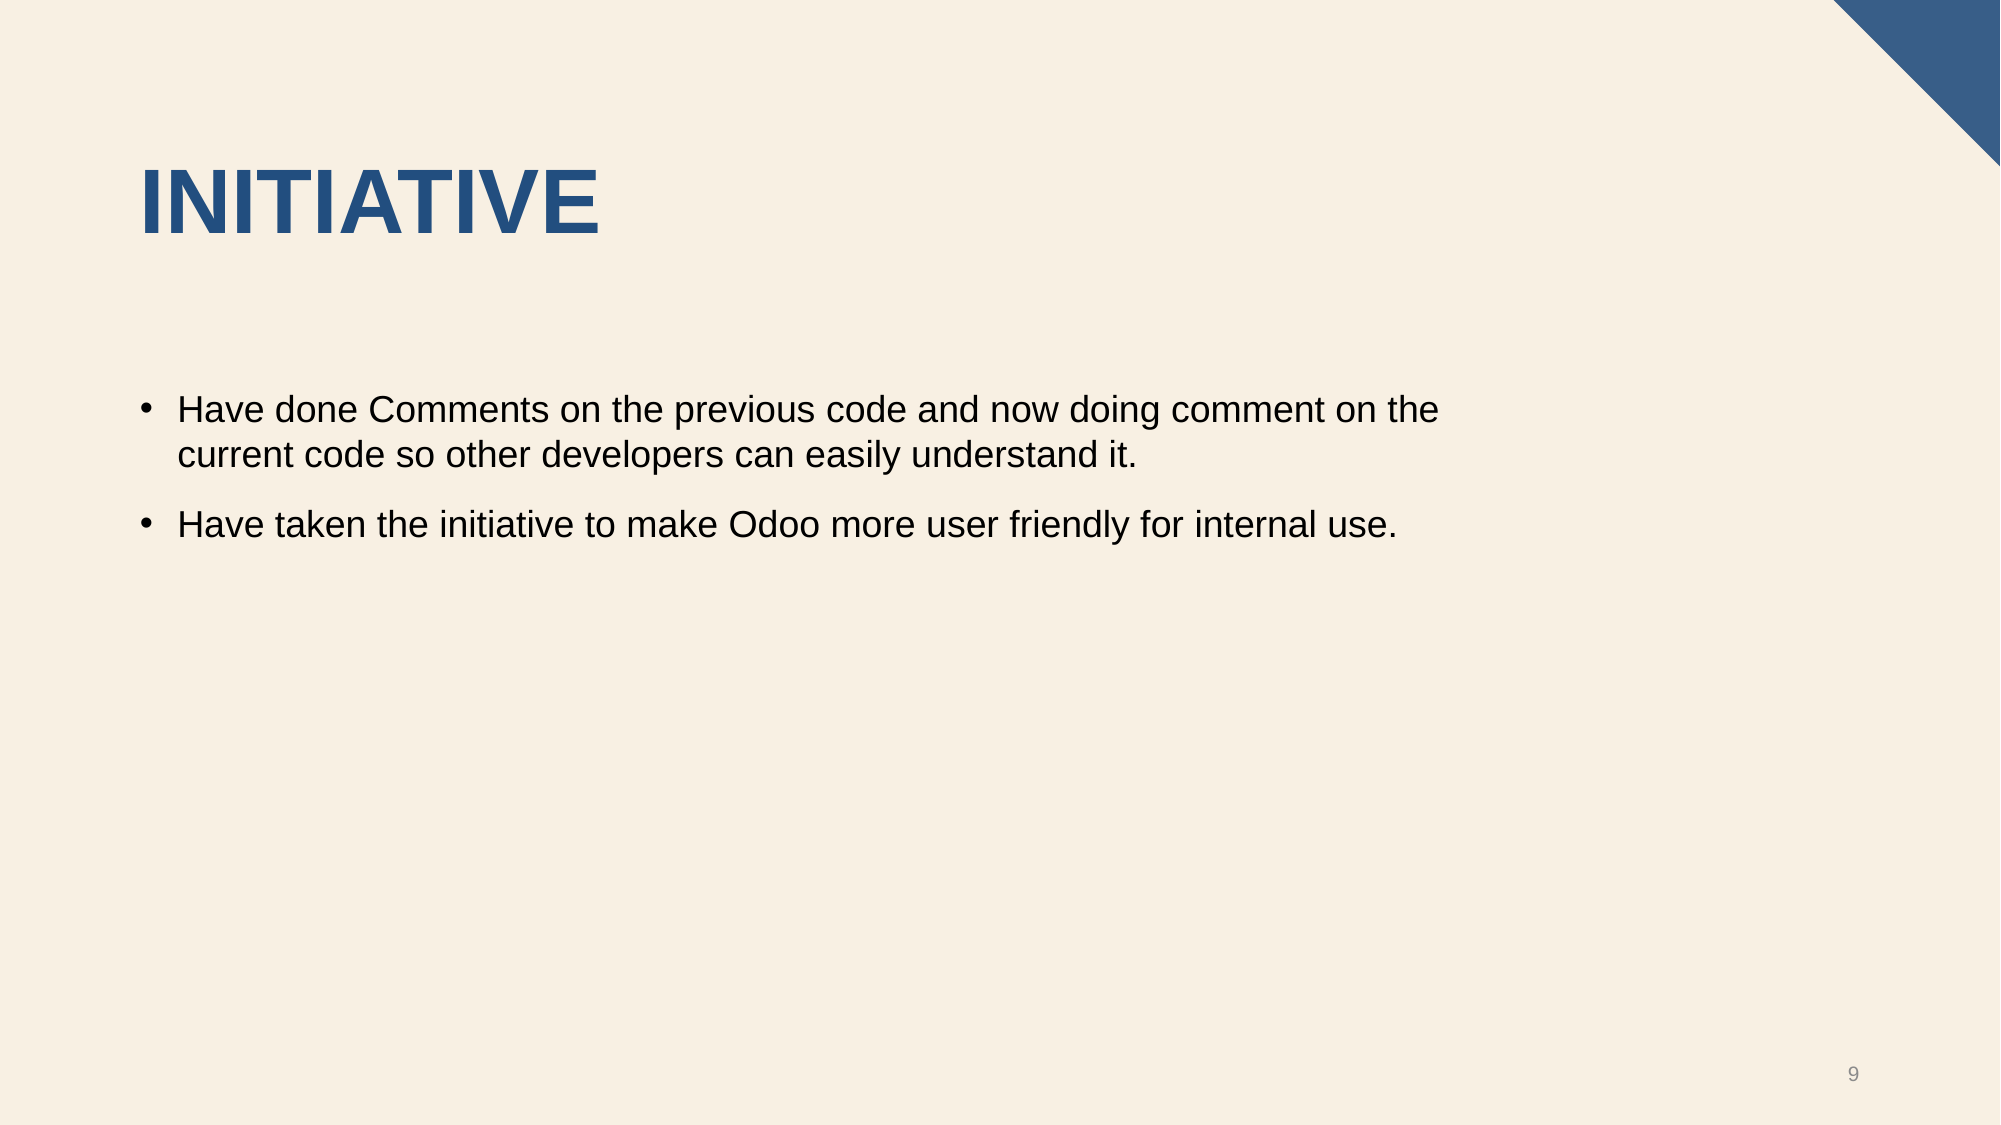

# Initiative
Have done Comments on the previous code and now doing comment on the current code so other developers can easily understand it.
Have taken the initiative to make Odoo more user friendly for internal use.
9